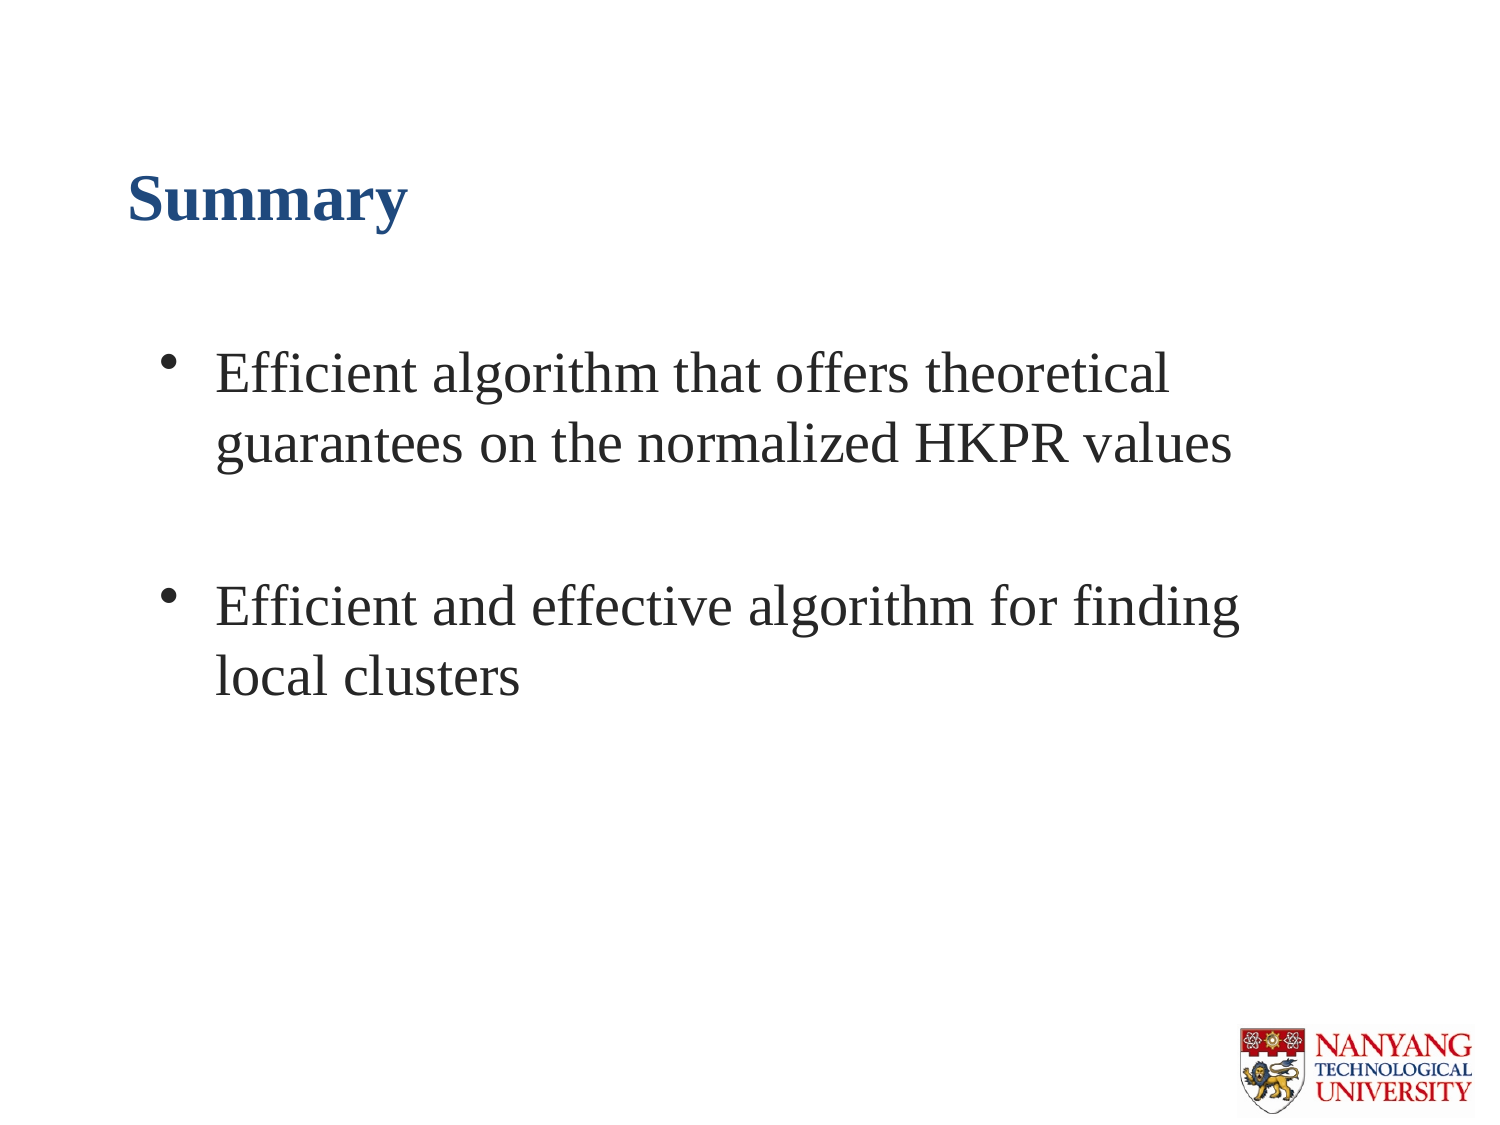

# Summary
Efficient algorithm that offers theoretical guarantees on the normalized HKPR values

Efficient and effective algorithm for finding local clusters